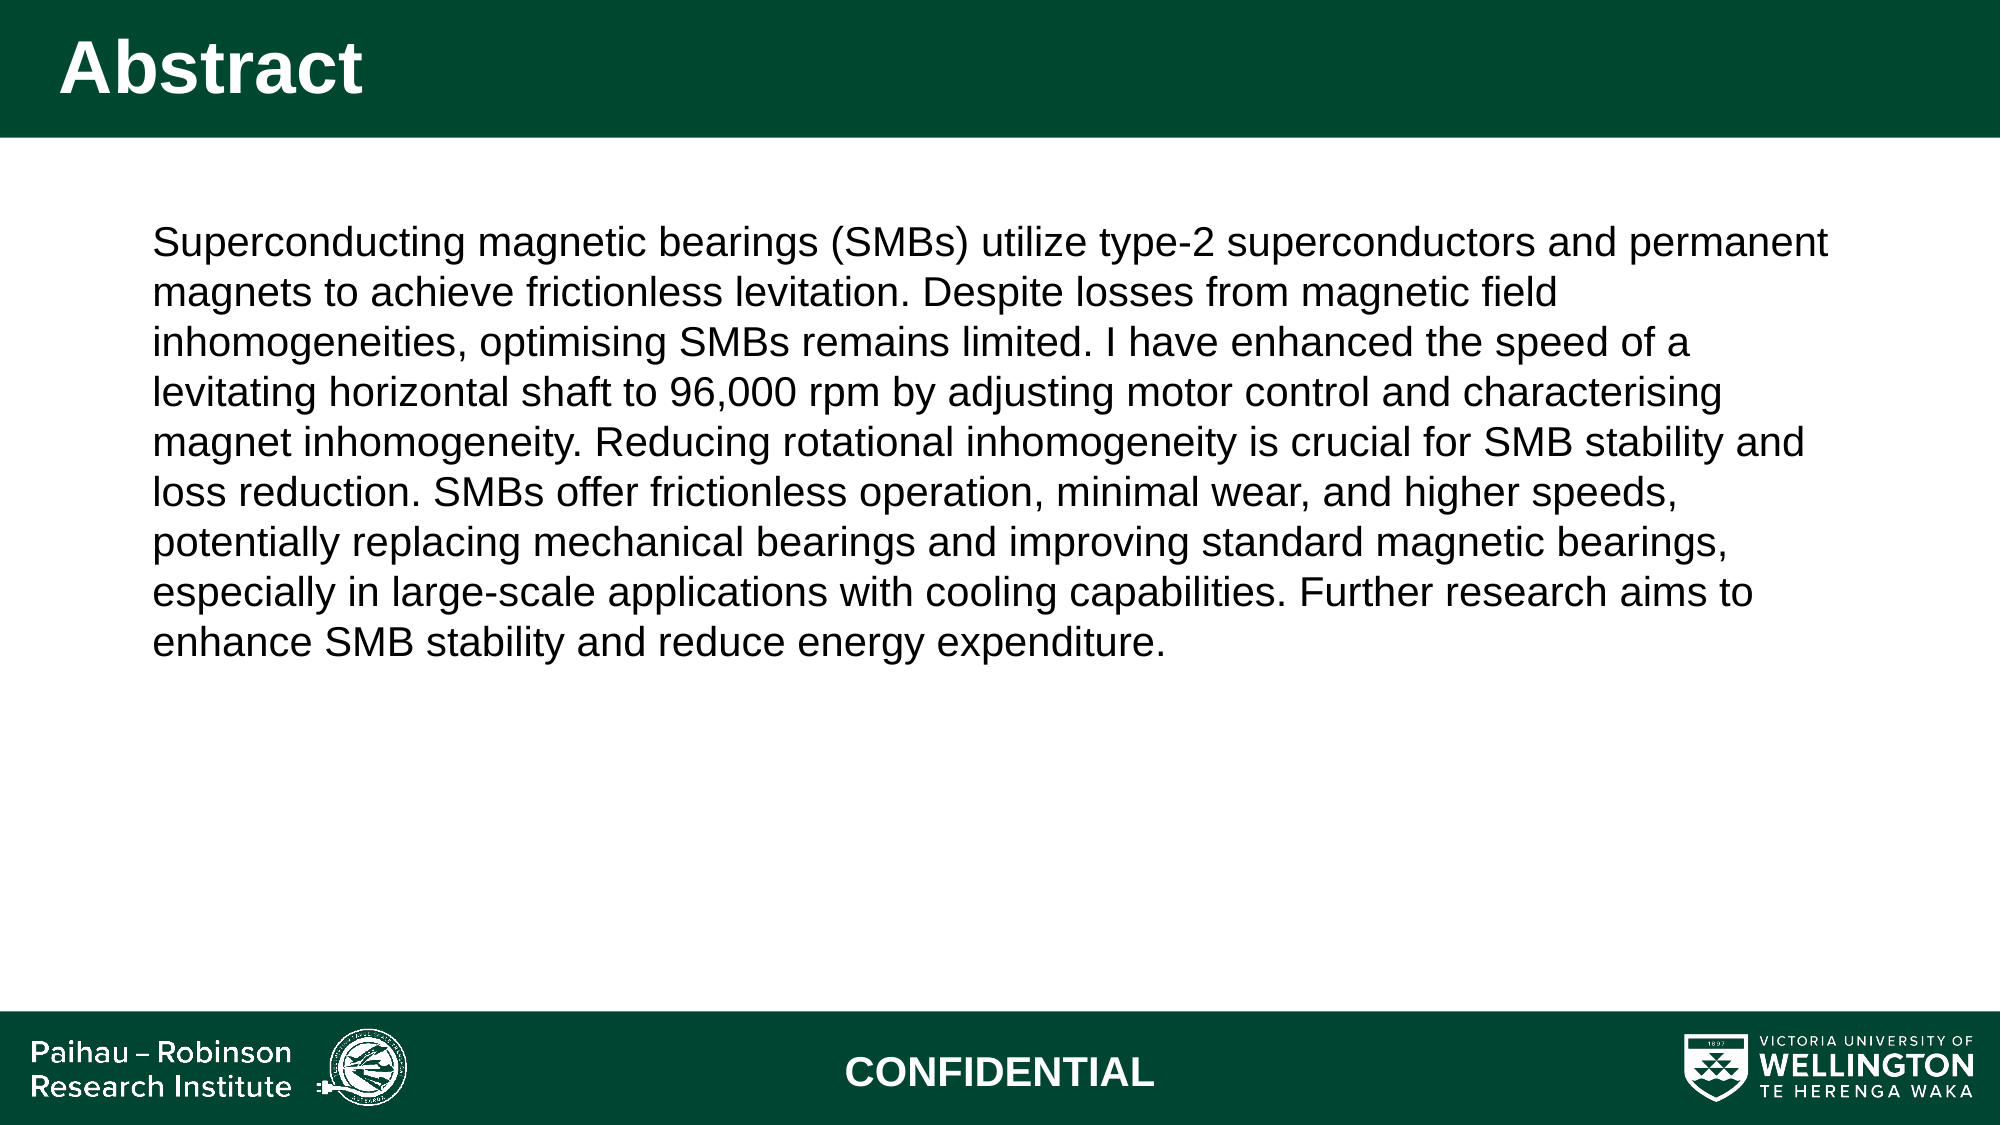

20
# Abstract
Superconducting magnetic bearings (SMBs) utilize type-2 superconductors and permanent magnets to achieve frictionless levitation. Despite losses from magnetic field inhomogeneities, optimising SMBs remains limited. I have enhanced the speed of a levitating horizontal shaft to 96,000 rpm by adjusting motor control and characterising magnet inhomogeneity. Reducing rotational inhomogeneity is crucial for SMB stability and loss reduction. SMBs offer frictionless operation, minimal wear, and higher speeds, potentially replacing mechanical bearings and improving standard magnetic bearings, especially in large-scale applications with cooling capabilities. Further research aims to enhance SMB stability and reduce energy expenditure.
CONFIDENTIAL